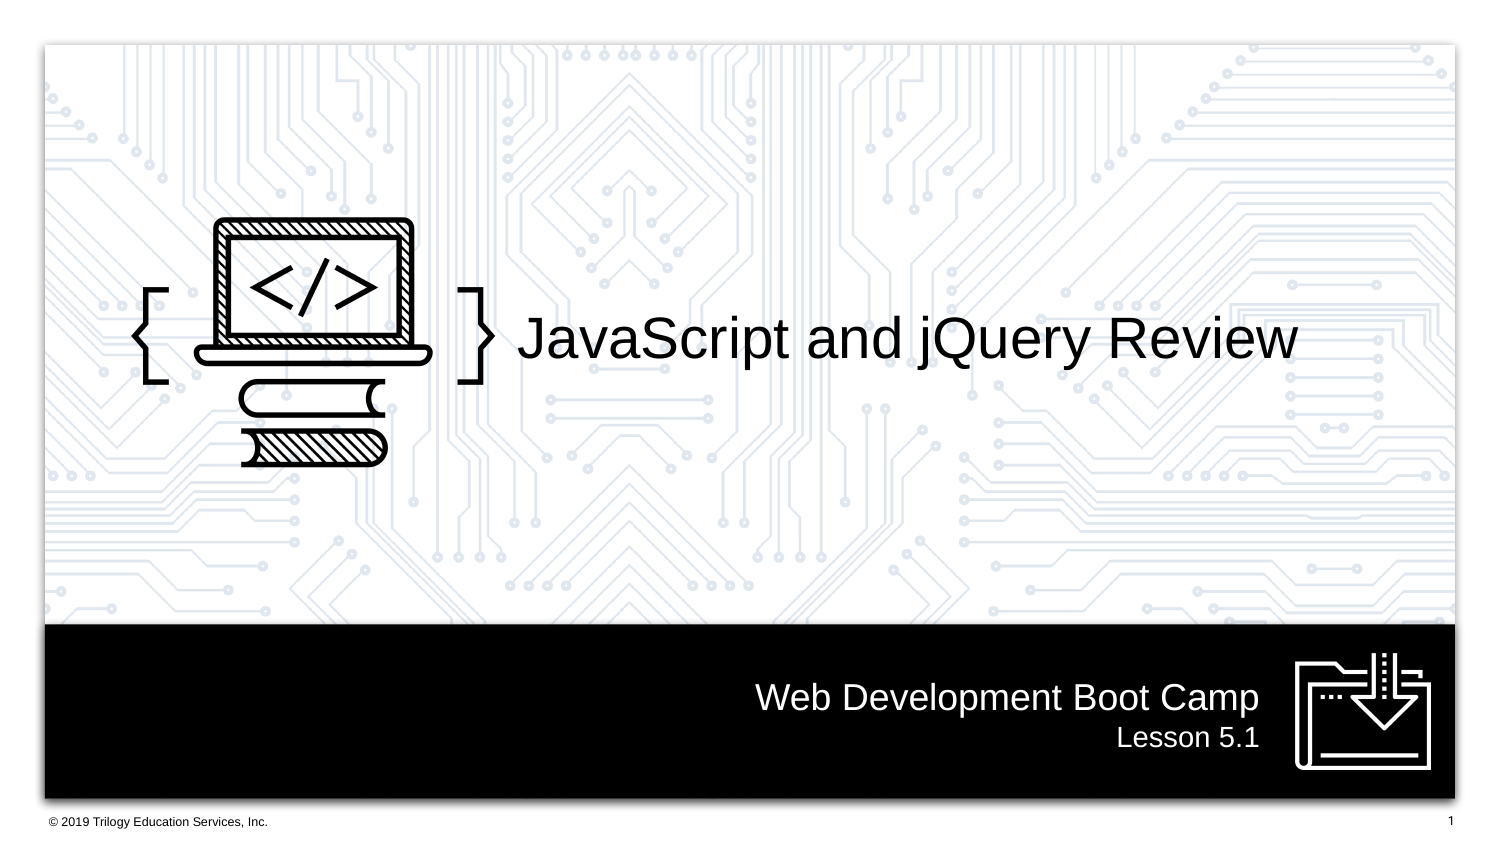

JavaScript and jQuery Review

# Lesson 5.1